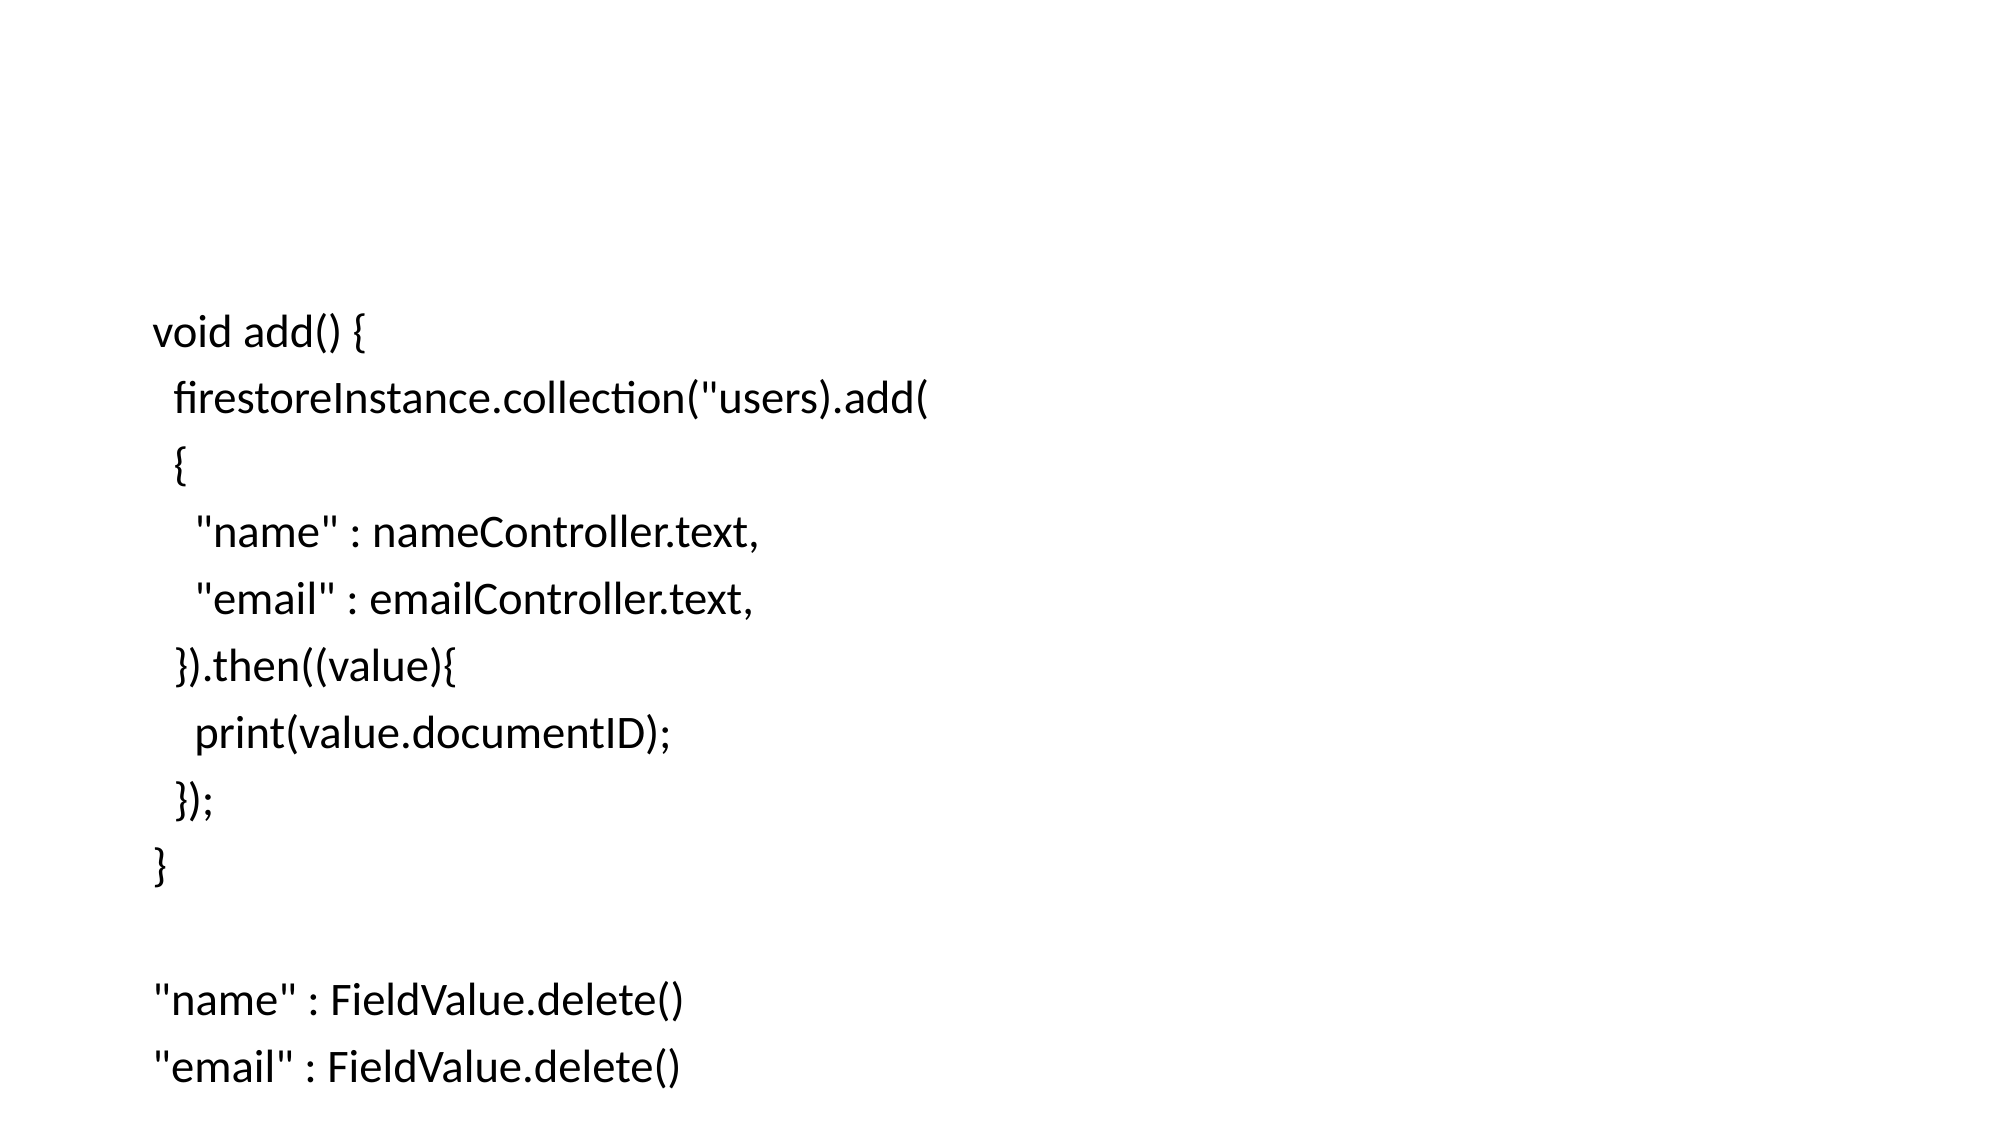

#
void add() {
  firestoreInstance.collection("users).add(
  {
    "name" : nameController.text,
    "email" : emailController.text,
  }).then((value){
    print(value.documentID);
  });
}

"name" : FieldValue.delete()
"email" : FieldValue.delete()